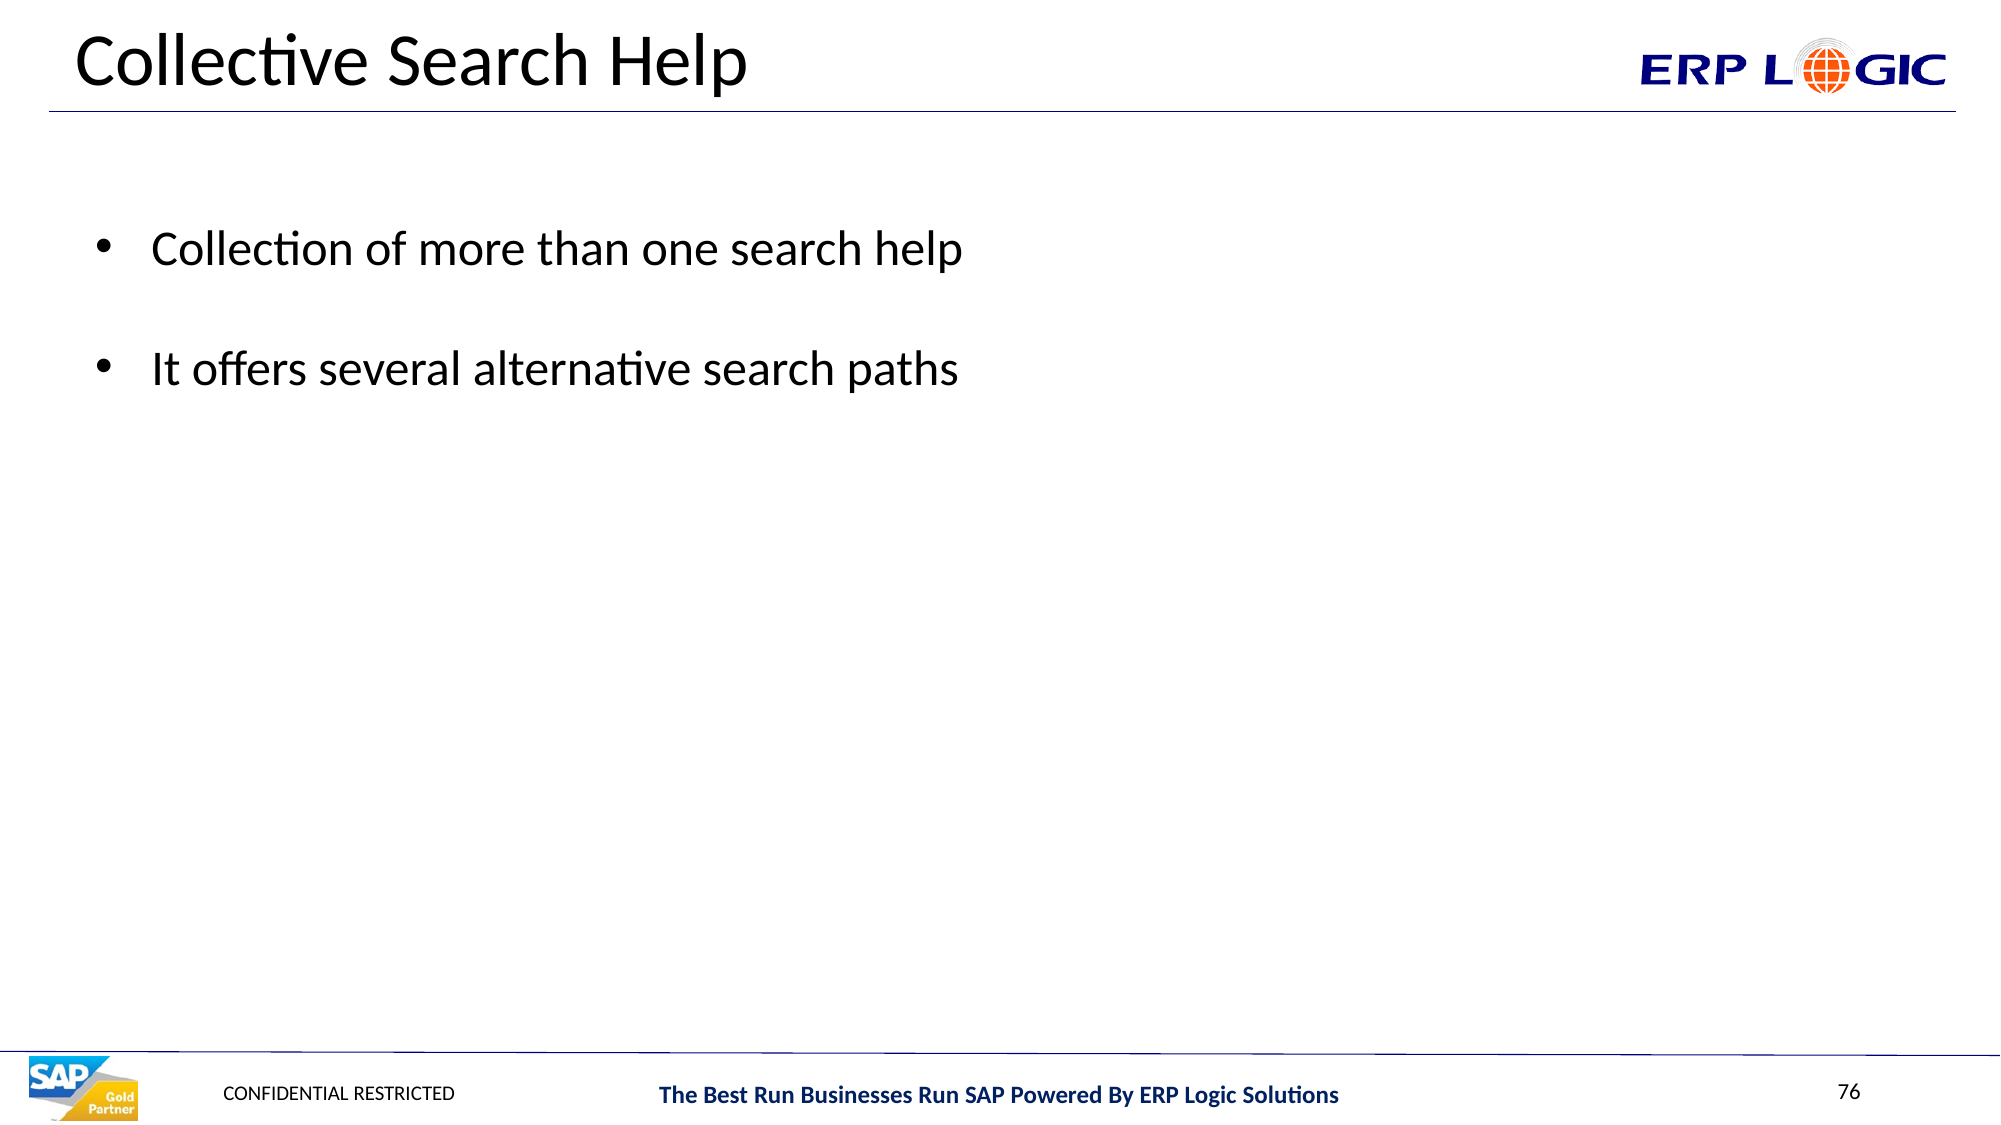

# Collective Search Help
Collection of more than one search help

It offers several alternative search paths